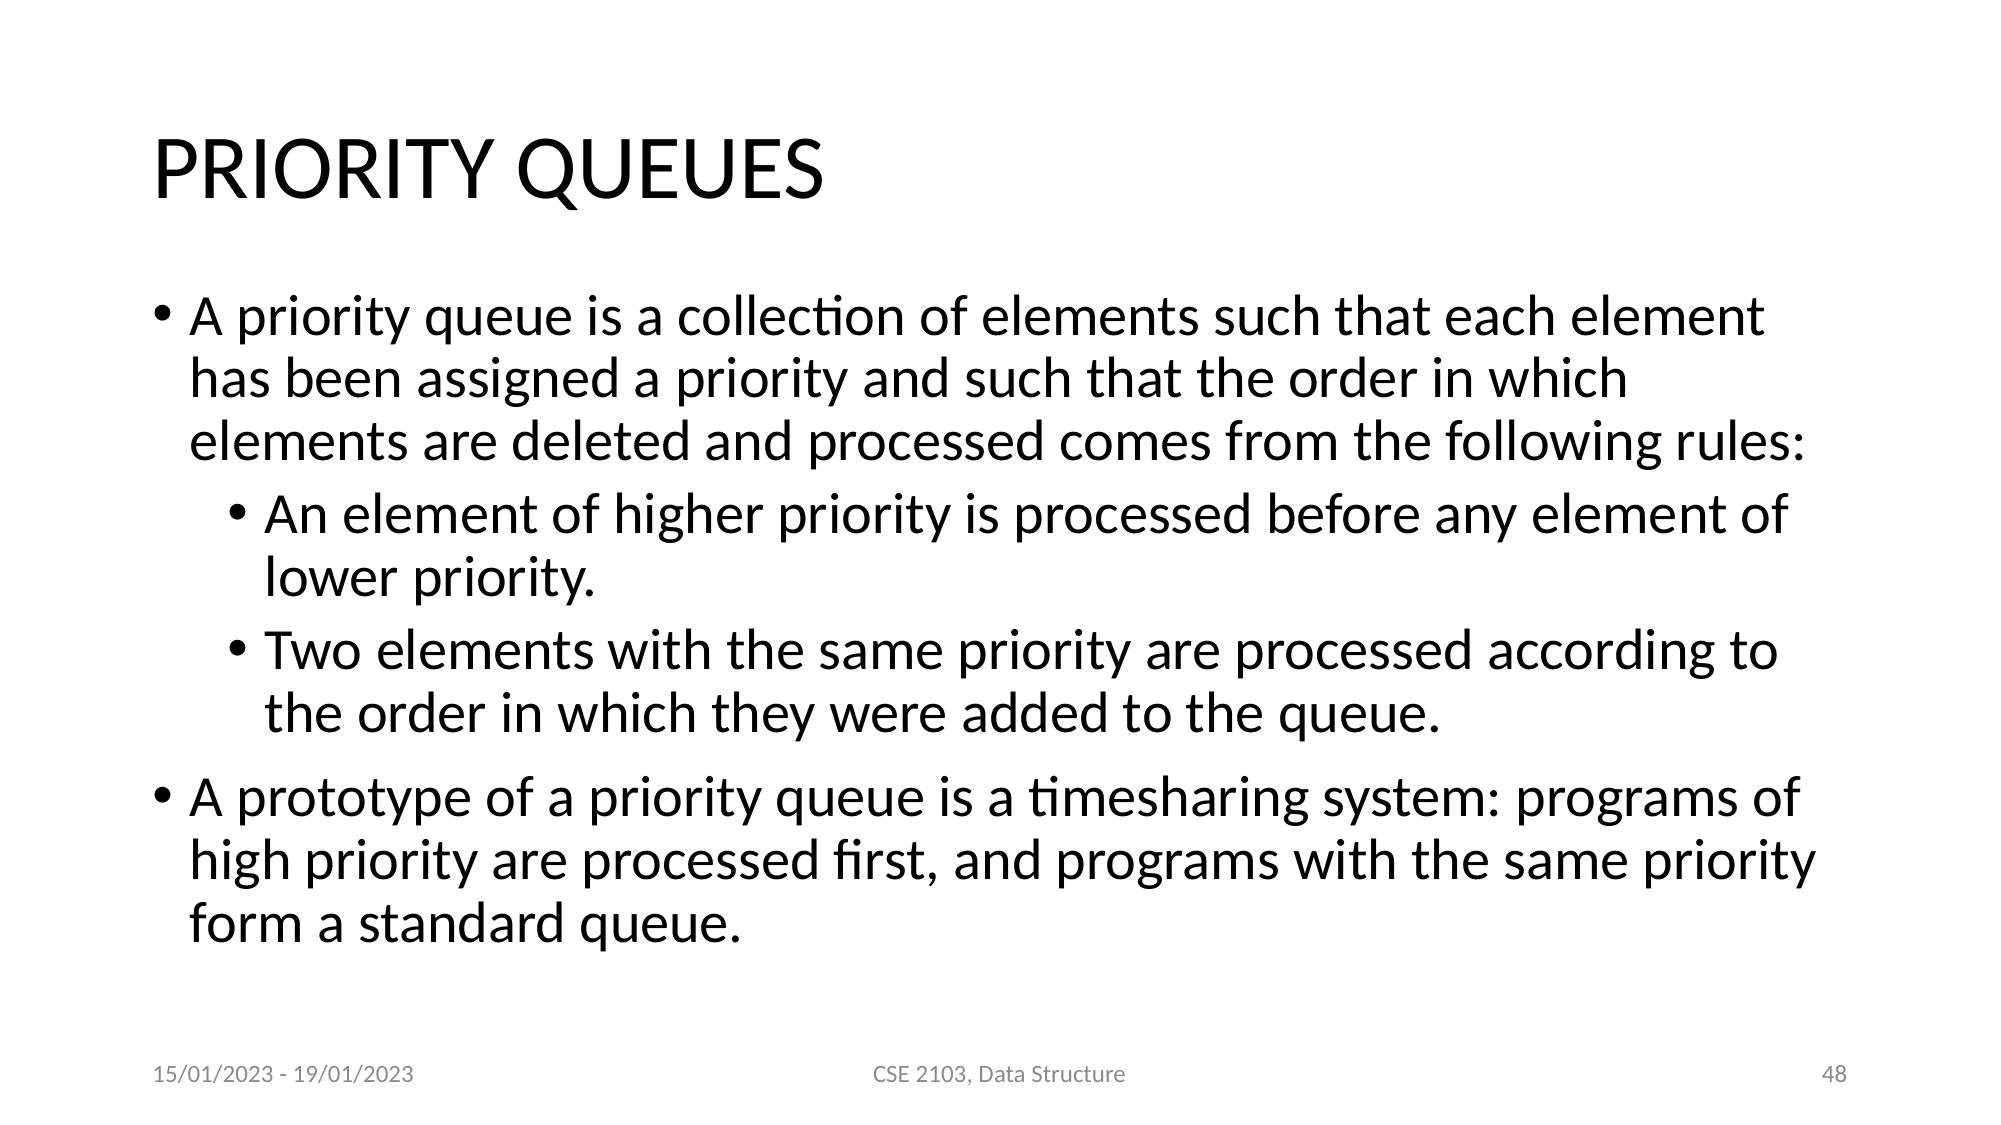

# PRIORITY QUEUES
A priority queue is a collection of elements such that each element has been assigned a priority and such that the order in which elements are deleted and processed comes from the following rules:
An element of higher priority is processed before any element of lower priority.
Two elements with the same priority are processed according to the order in which they were added to the queue.
A prototype of a priority queue is a timesharing system: programs of high priority are processed first, and programs with the same priority form a standard queue.

15/01/2023 - 19/01/2023
CSE 2103, Data Structure
48